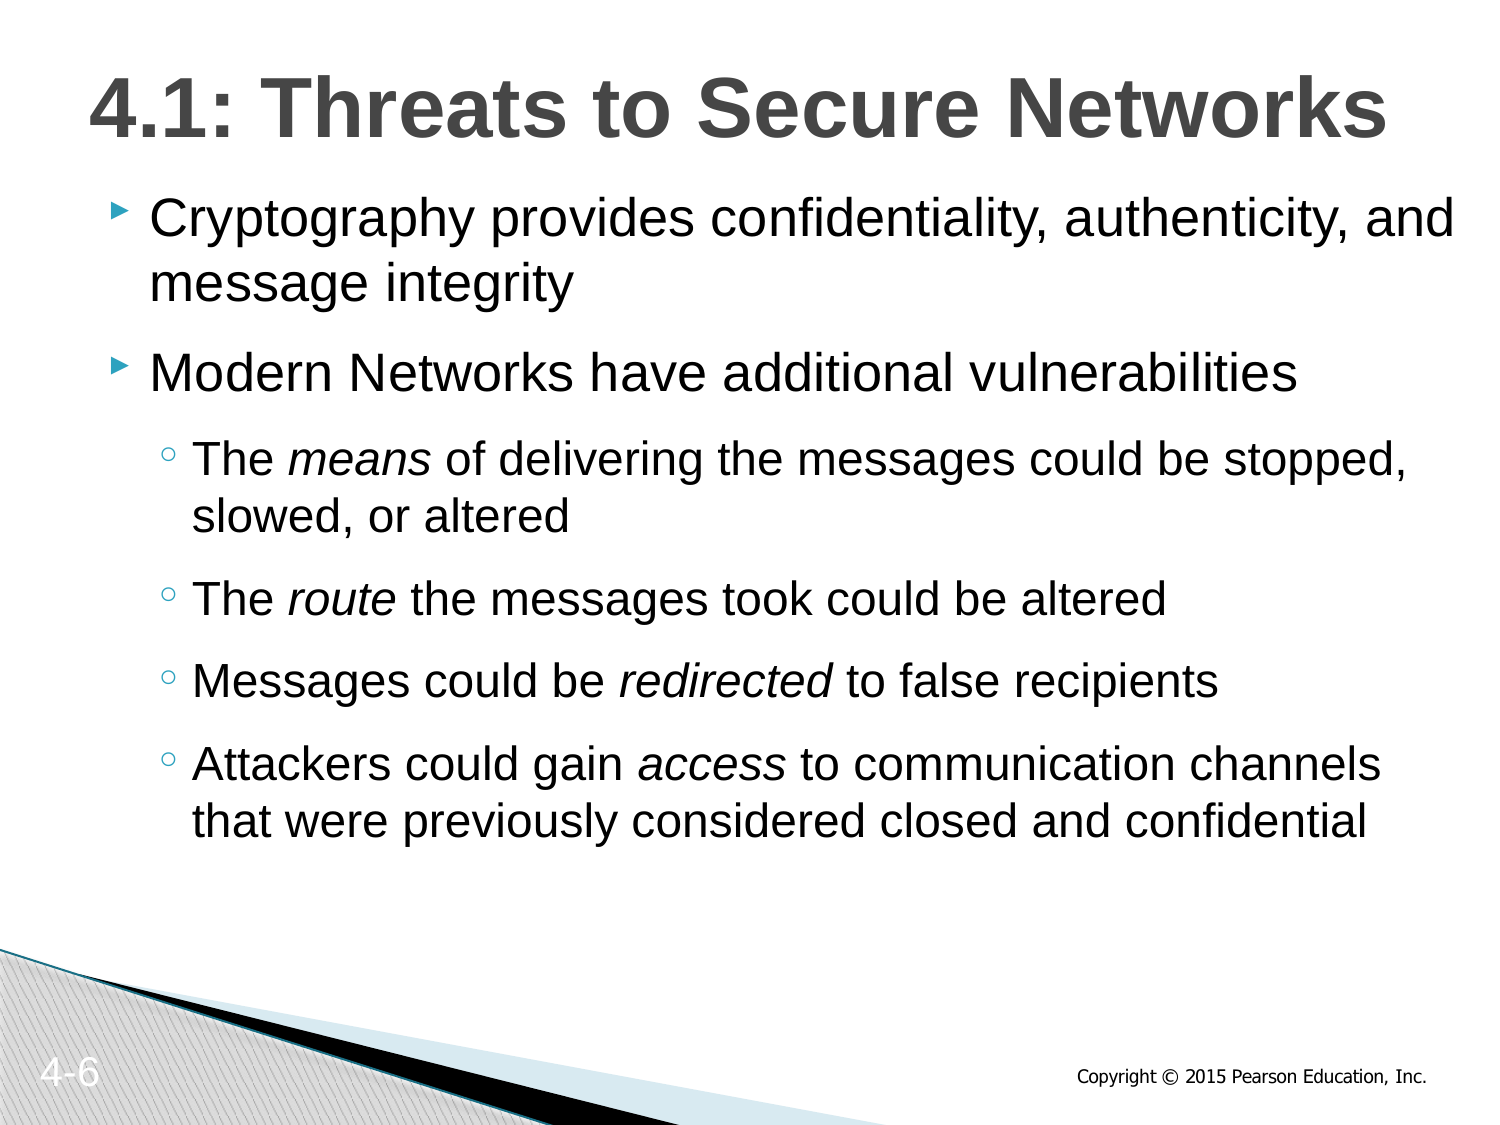

# 4.1: Threats to Secure Networks
Cryptography provides confidentiality, authenticity, and message integrity
Modern Networks have additional vulnerabilities
The means of delivering the messages could be stopped, slowed, or altered
The route the messages took could be altered
Messages could be redirected to false recipients
Attackers could gain access to communication channels that were previously considered closed and confidential
4-6